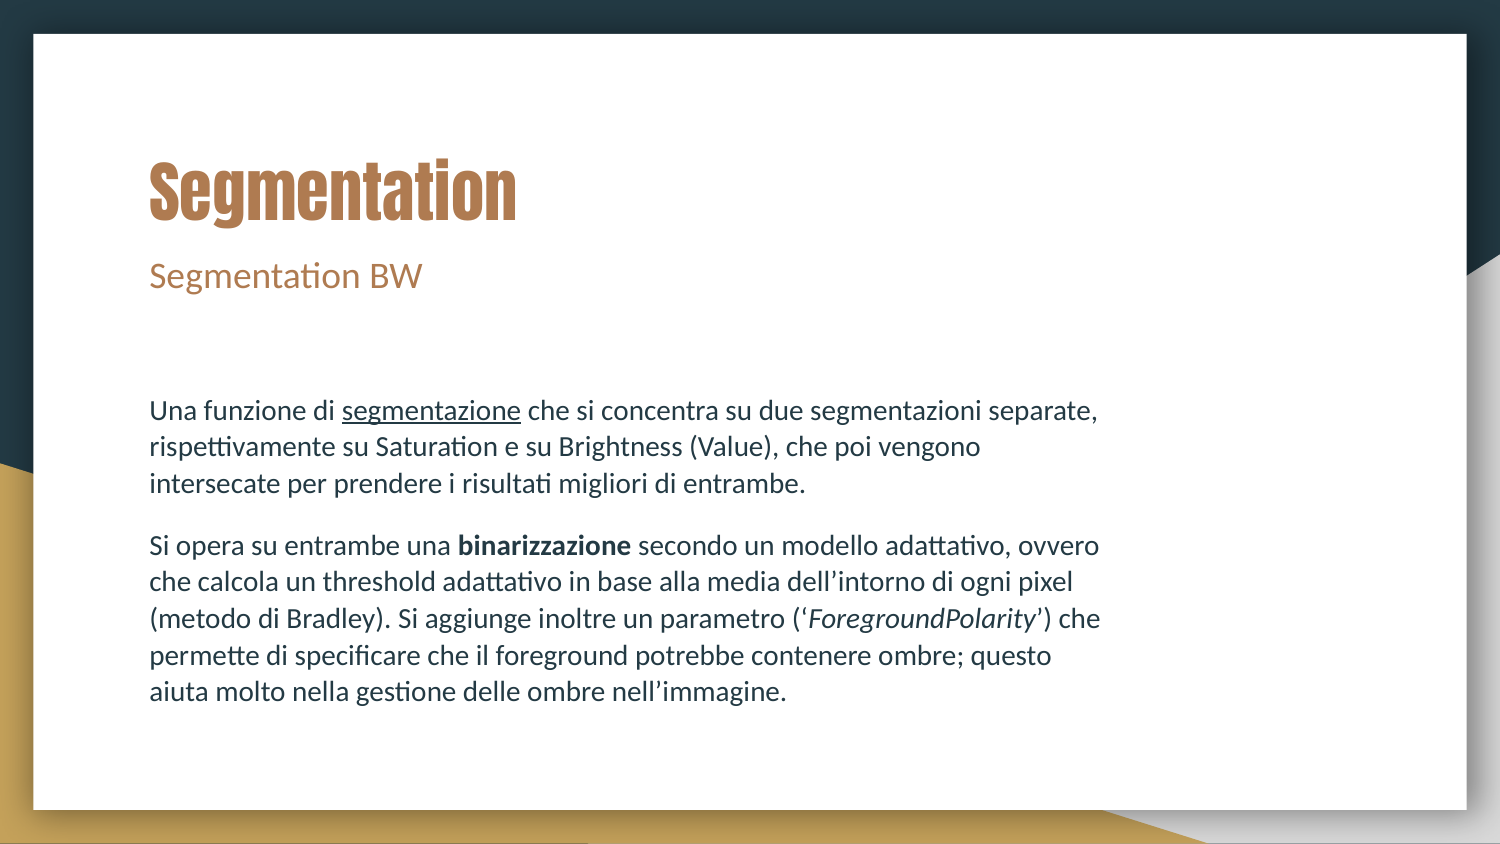

# Segmentation
Segmentation BW
Una funzione di segmentazione che si concentra su due segmentazioni separate, rispettivamente su Saturation e su Brightness (Value), che poi vengono intersecate per prendere i risultati migliori di entrambe.
Si opera su entrambe una binarizzazione secondo un modello adattativo, ovvero che calcola un threshold adattativo in base alla media dell’intorno di ogni pixel (metodo di Bradley). Si aggiunge inoltre un parametro (‘ForegroundPolarity’) che permette di specificare che il foreground potrebbe contenere ombre; questo aiuta molto nella gestione delle ombre nell’immagine.